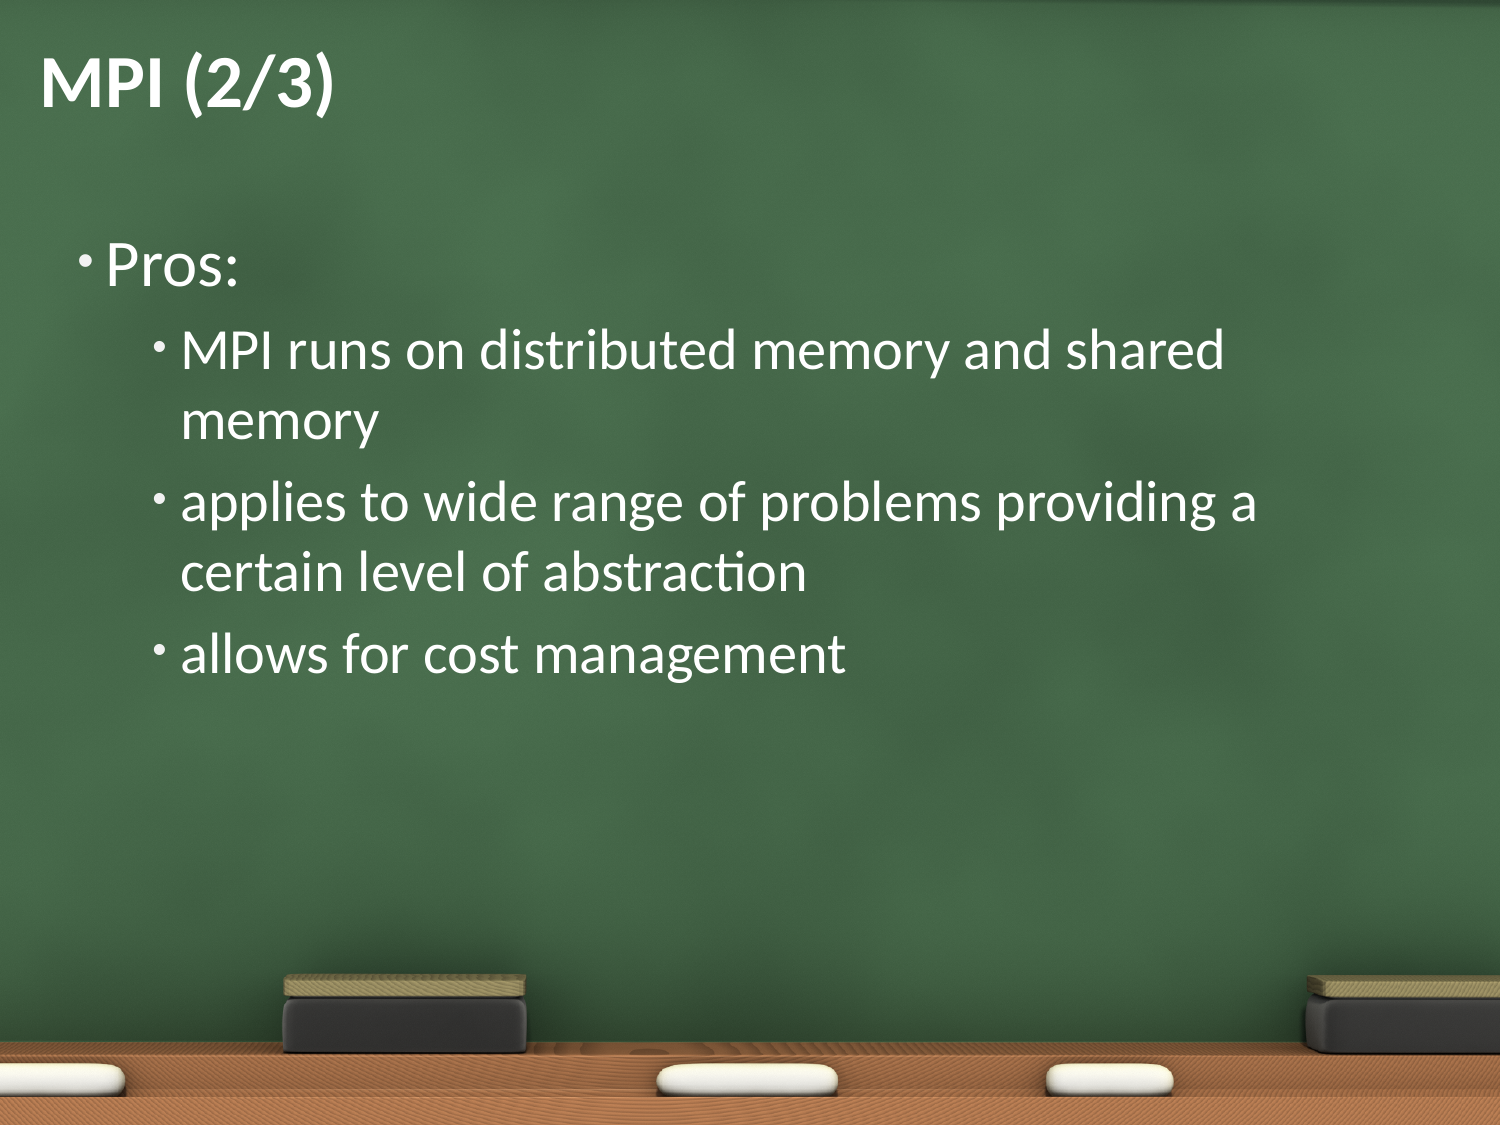

# MPI (2/3)
Pros:
MPI runs on distributed memory and shared memory
applies to wide range of problems providing a certain level of abstraction
allows for cost management